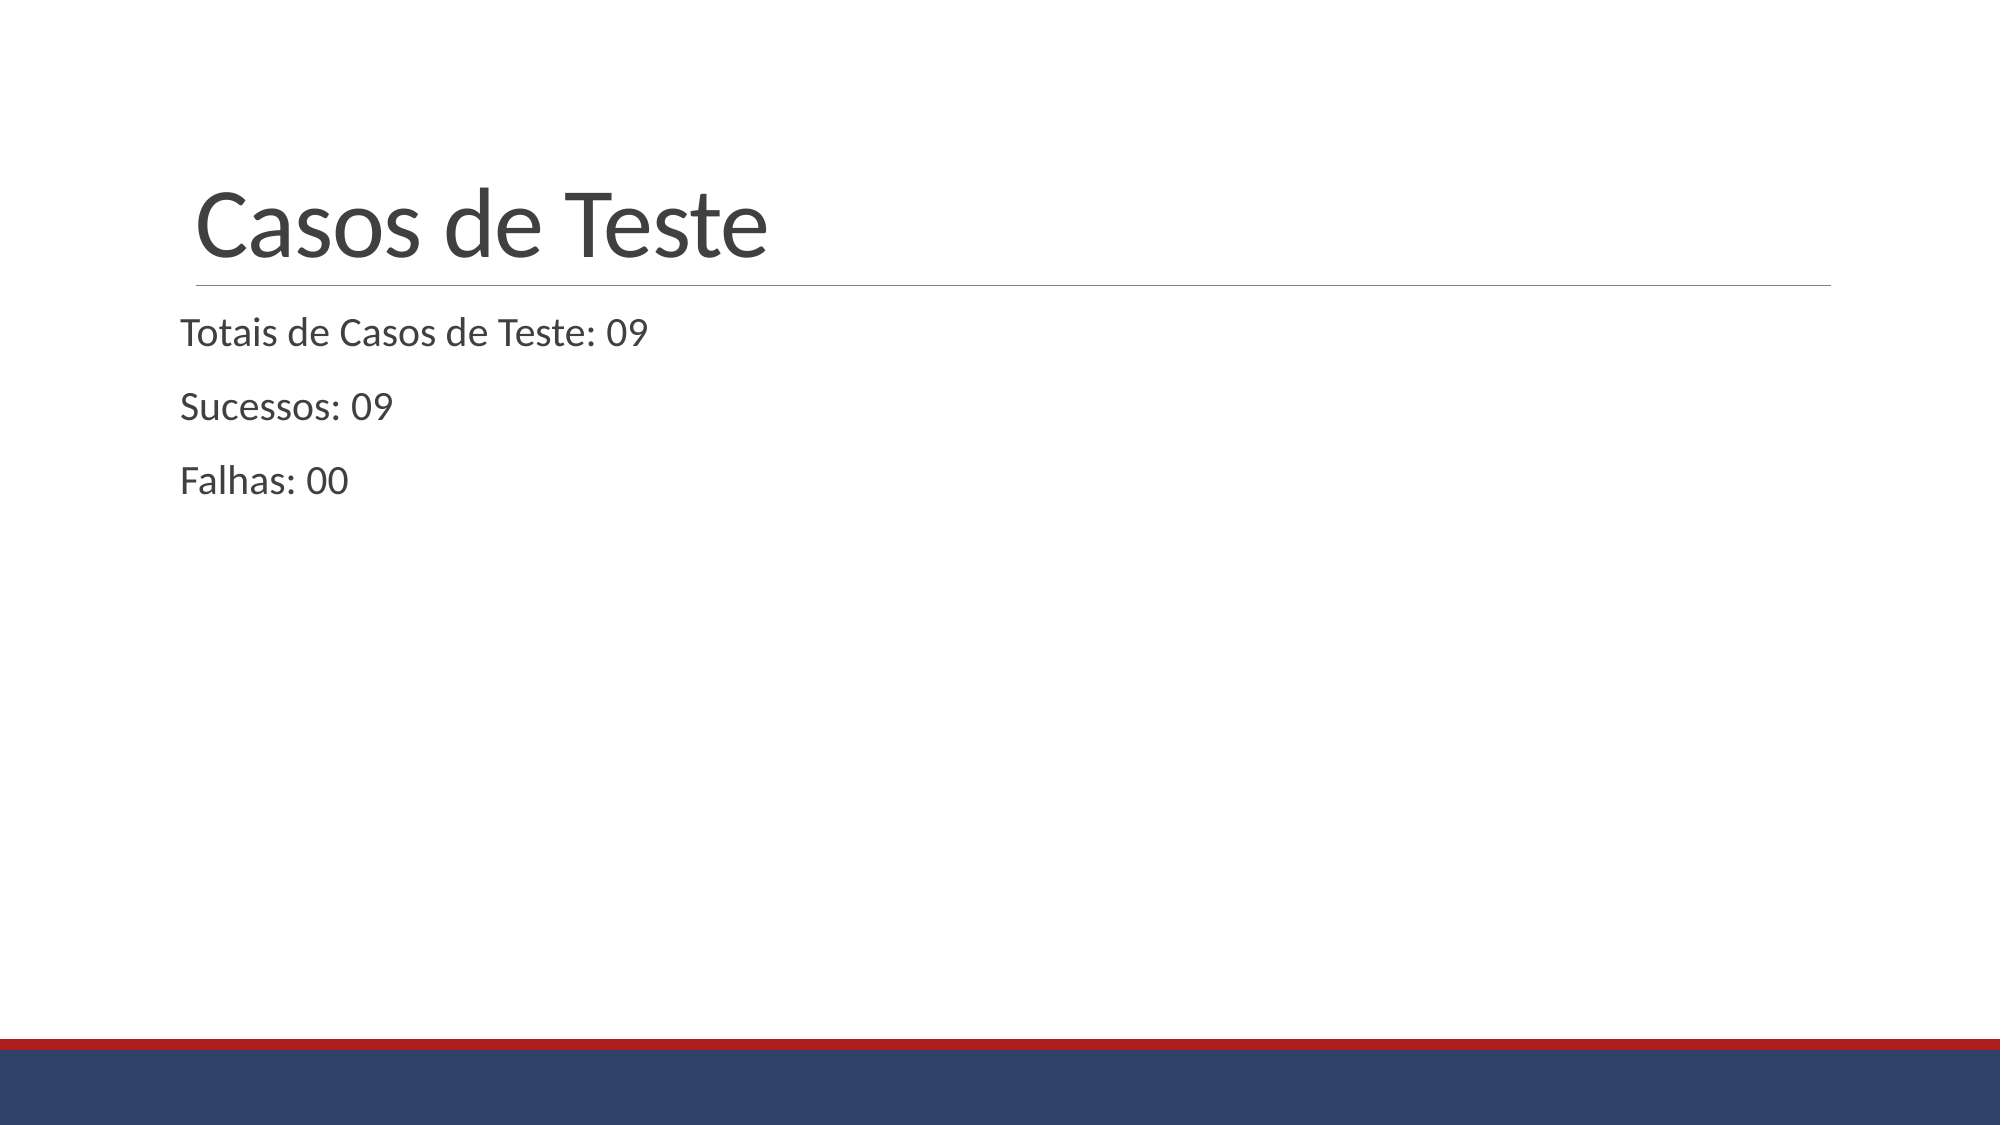

# Casos de Teste
Totais de Casos de Teste: 09
Sucessos: 09
Falhas: 00